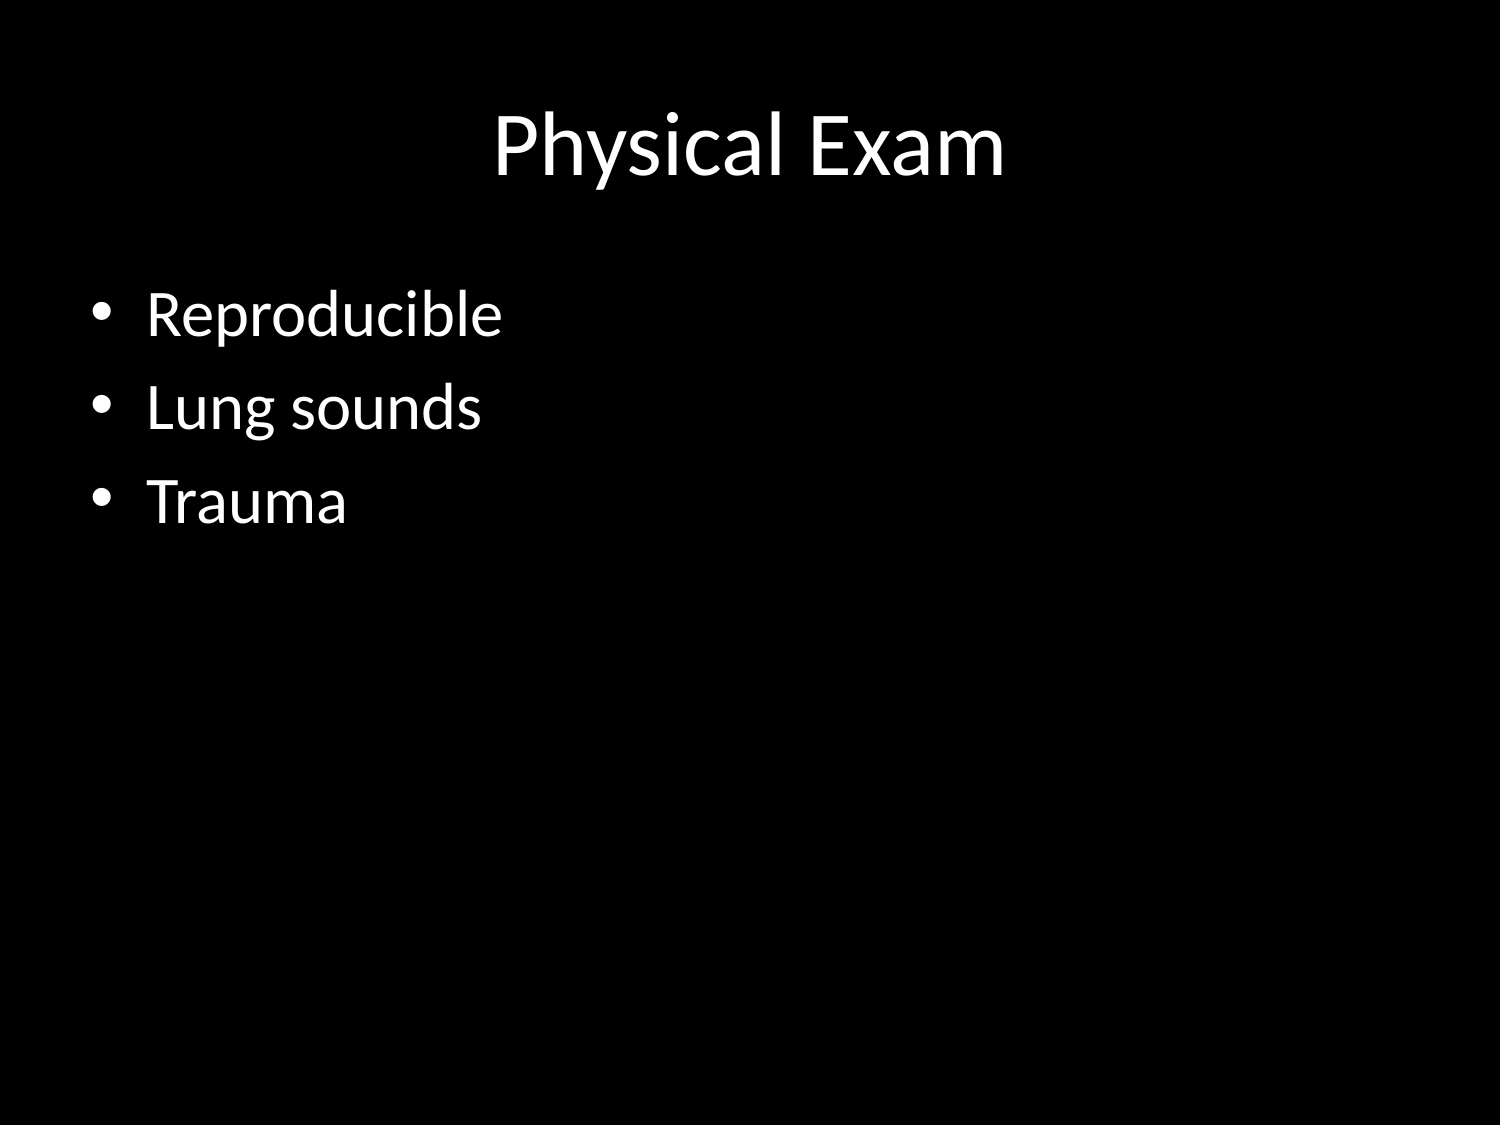

# Physical Exam
Reproducible
Lung sounds
Trauma